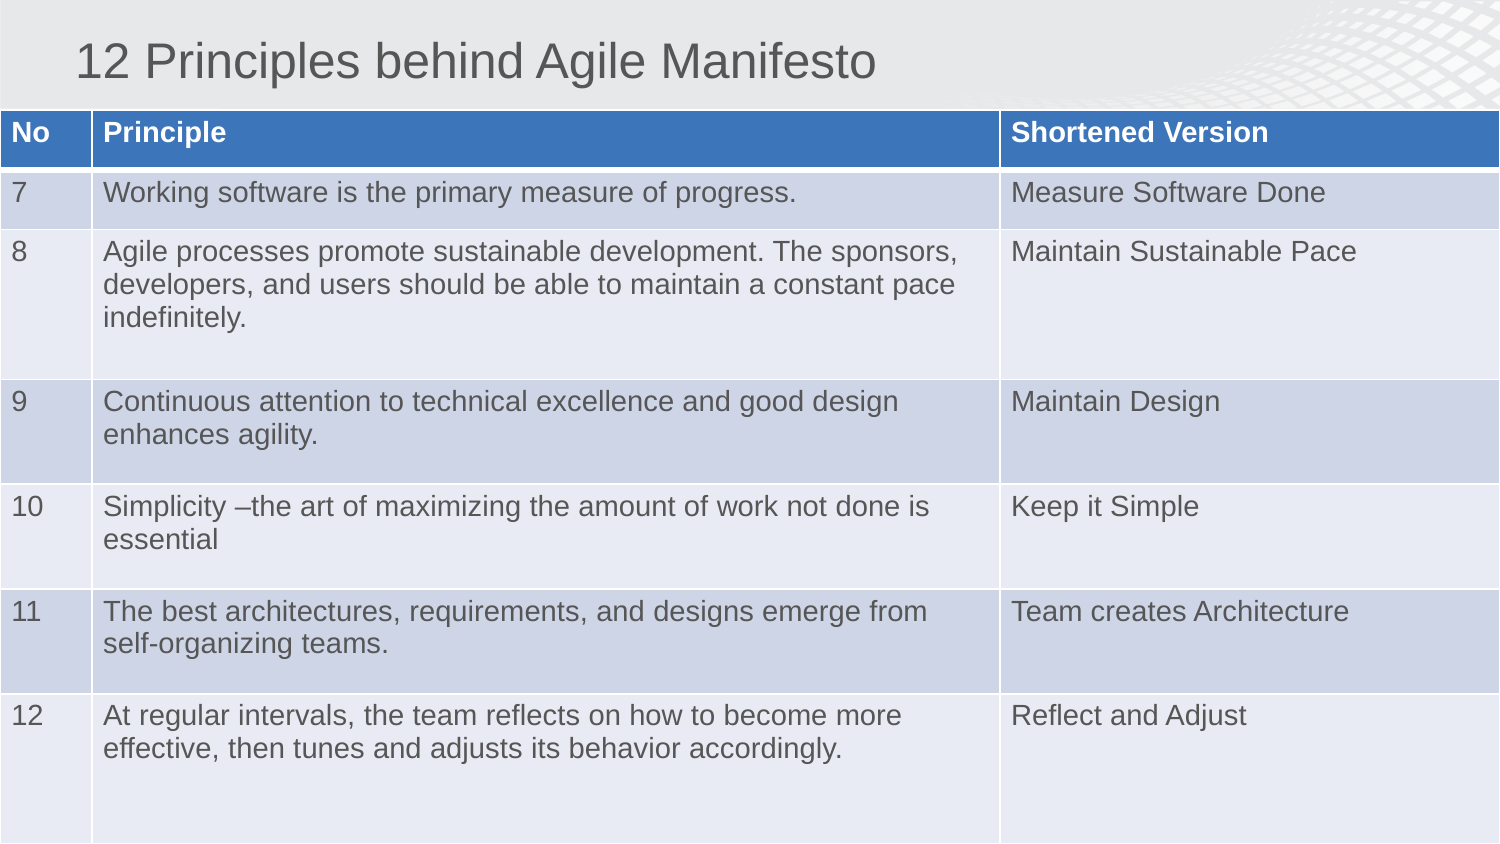

# 12 Principles behind Agile Manifesto
| No | Principle | Shortened Version |
| --- | --- | --- |
| 7 | Working software is the primary measure of progress. | Measure Software Done |
| 8 | Agile processes promote sustainable development. The sponsors, developers, and users should be able to maintain a constant pace indefinitely. | Maintain Sustainable Pace |
| 9 | Continuous attention to technical excellence and good design enhances agility. | Maintain Design |
| 10 | Simplicity –the art of maximizing the amount of work not done is essential | Keep it Simple |
| 11 | The best architectures, requirements, and designs emerge from self-organizing teams. | Team creates Architecture |
| 12 | At regular intervals, the team reflects on how to become more effective, then tunes and adjusts its behavior accordingly. | Reflect and Adjust |